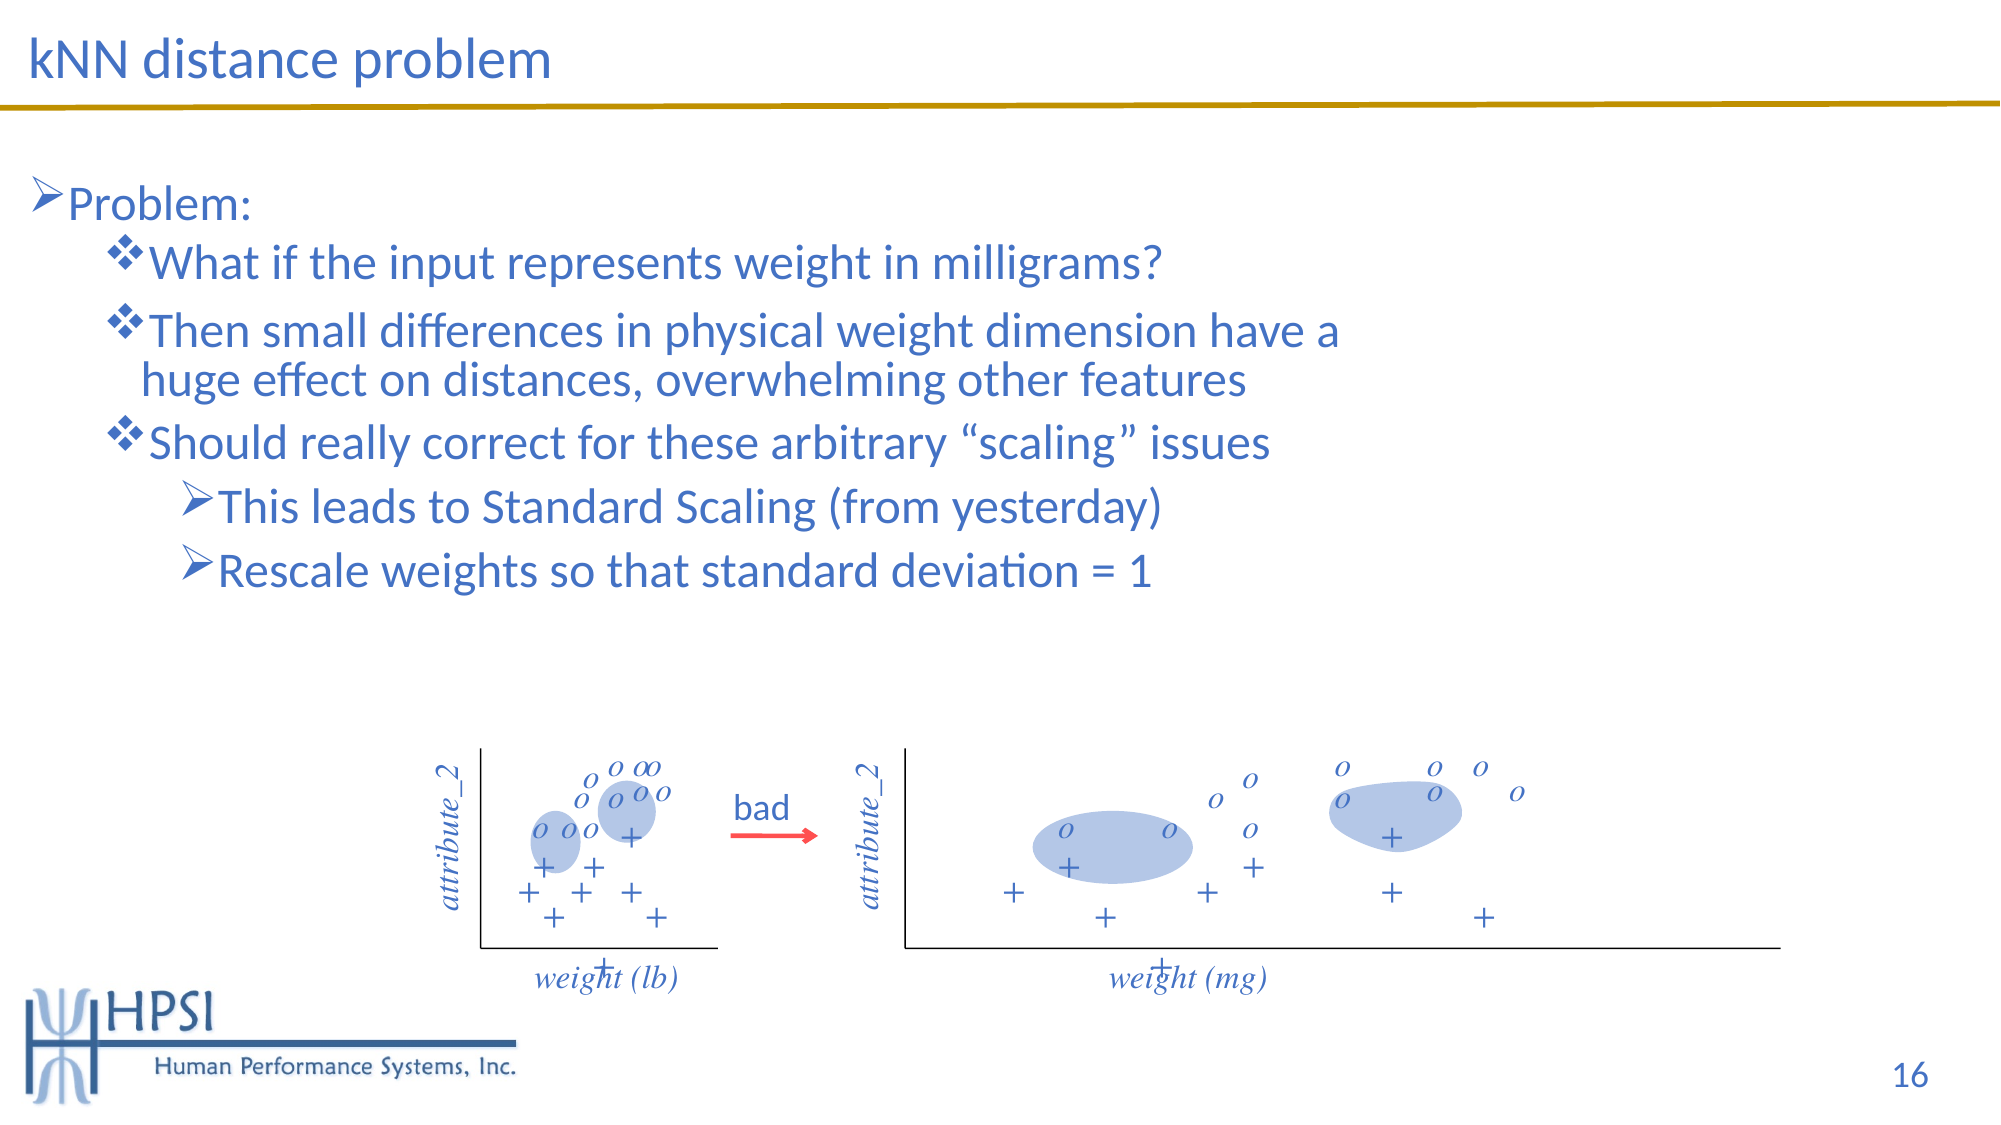

# kNN distance problem
Problem:
What if the input represents weight in milligrams?
Then small differences in physical weight dimension have a huge effect on distances, overwhelming other features
Should really correct for these arbitrary “scaling” issues
This leads to Standard Scaling (from yesterday)
Rescale weights so that standard deviation = 1

o
o
o

attribute_2
          weight (lb)

o
o
o
o
o
o
o
o
+
+
+
+
+
+
+
+
+
o
o
o

o
o
o
o
o
o
o
o
+
attribute_2
+
+
+
+
+
+
+
+

weight (mg)
bad

16